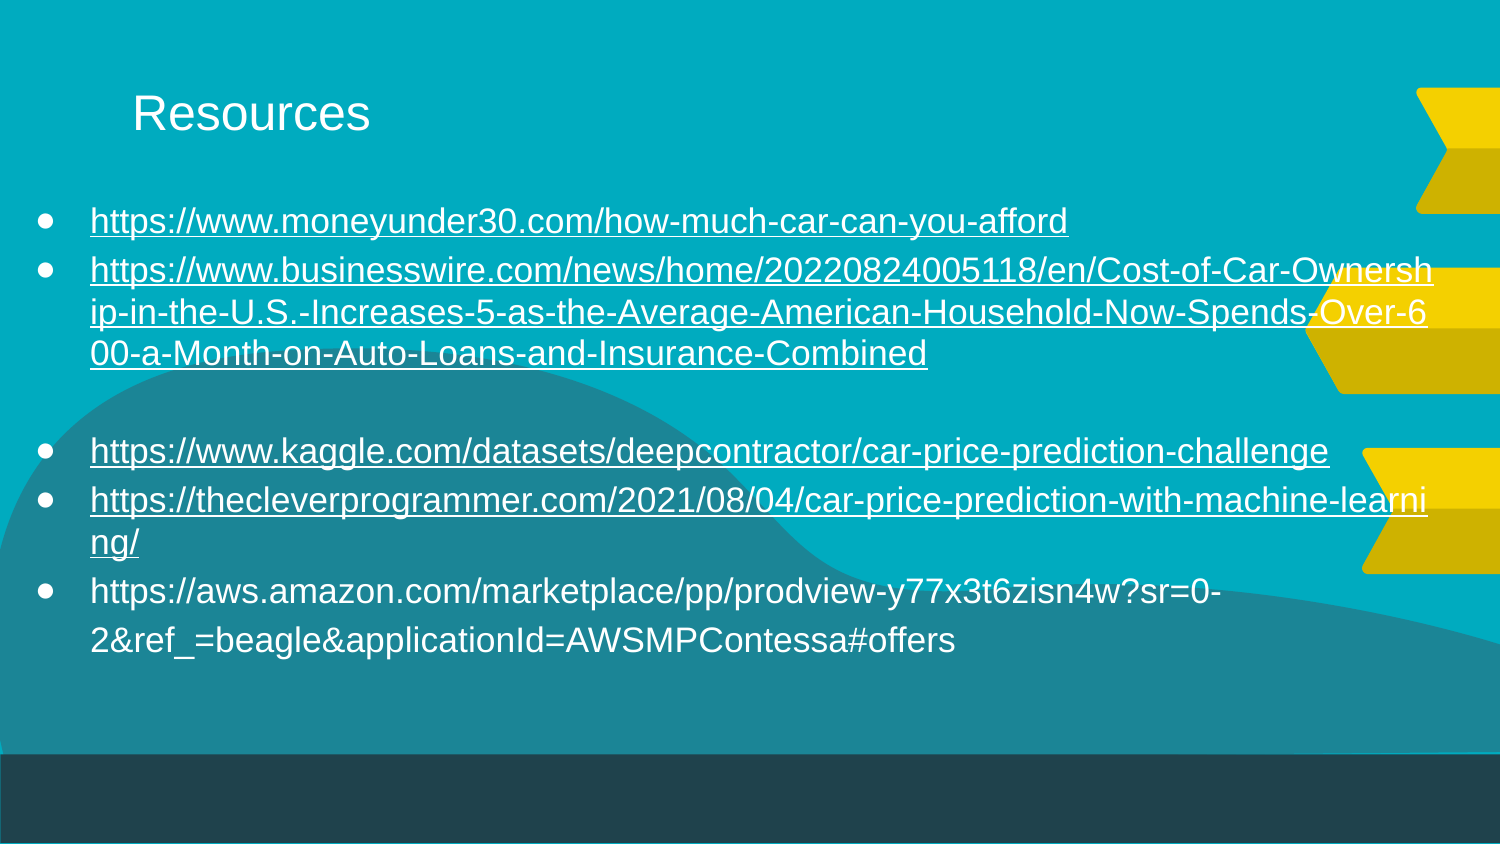

# Resources
https://www.moneyunder30.com/how-much-car-can-you-afford
https://www.businesswire.com/news/home/20220824005118/en/Cost-of-Car-Ownership-in-the-U.S.-Increases-5-as-the-Average-American-Household-Now-Spends-Over-600-a-Month-on-Auto-Loans-and-Insurance-Combined
https://www.kaggle.com/datasets/deepcontractor/car-price-prediction-challenge
https://thecleverprogrammer.com/2021/08/04/car-price-prediction-with-machine-learning/
https://aws.amazon.com/marketplace/pp/prodview-y77x3t6zisn4w?sr=0-2&ref_=beagle&applicationId=AWSMPContessa#offers